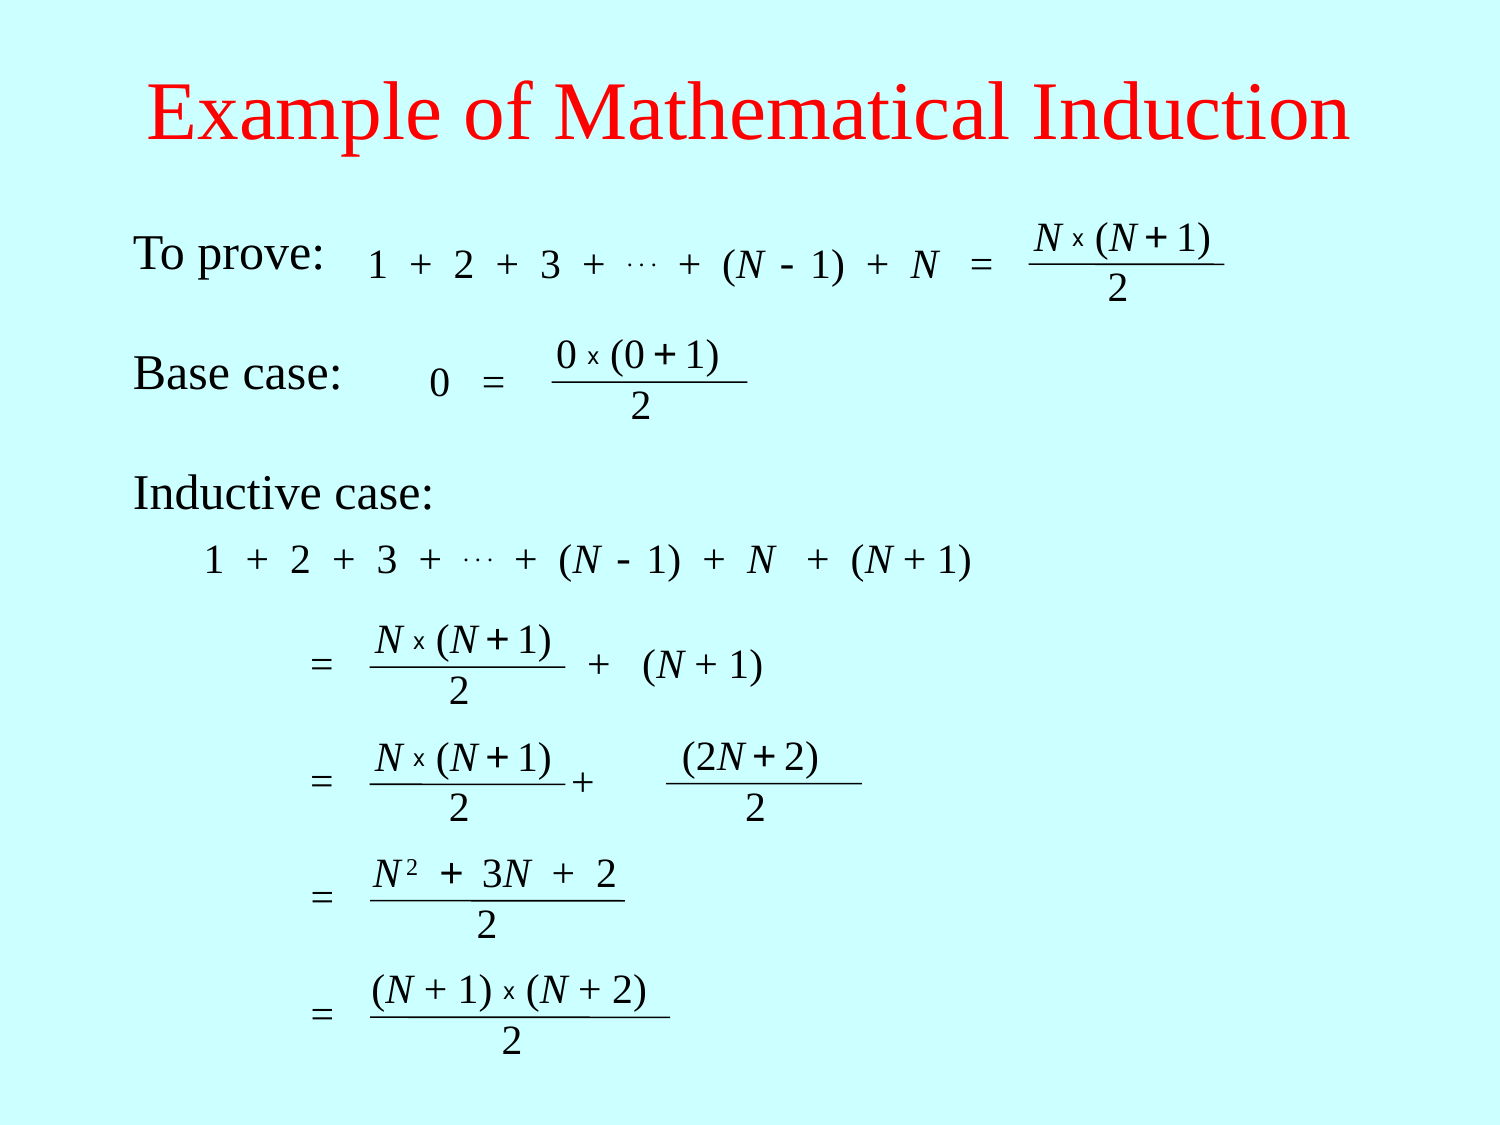

# Example of Mathematical Induction
N x (N + 1)
To prove:

Base case:

Inductive case:
1  +  2  +  3  +  . . .  +  (N - 1)  +  N   =
2

0 x (0 + 1)
0   =
2

1  +  2  +  3  +  . . .  +  (N - 1)  +  N   +  (N + 1)
N x (N + 1)
=
+   (N + 1)
2

(2N + 2)
N x (N + 1)
=
+
2
2

N 2  +  3N  +  2
=
2

(N + 1) x (N + 2)
=
2